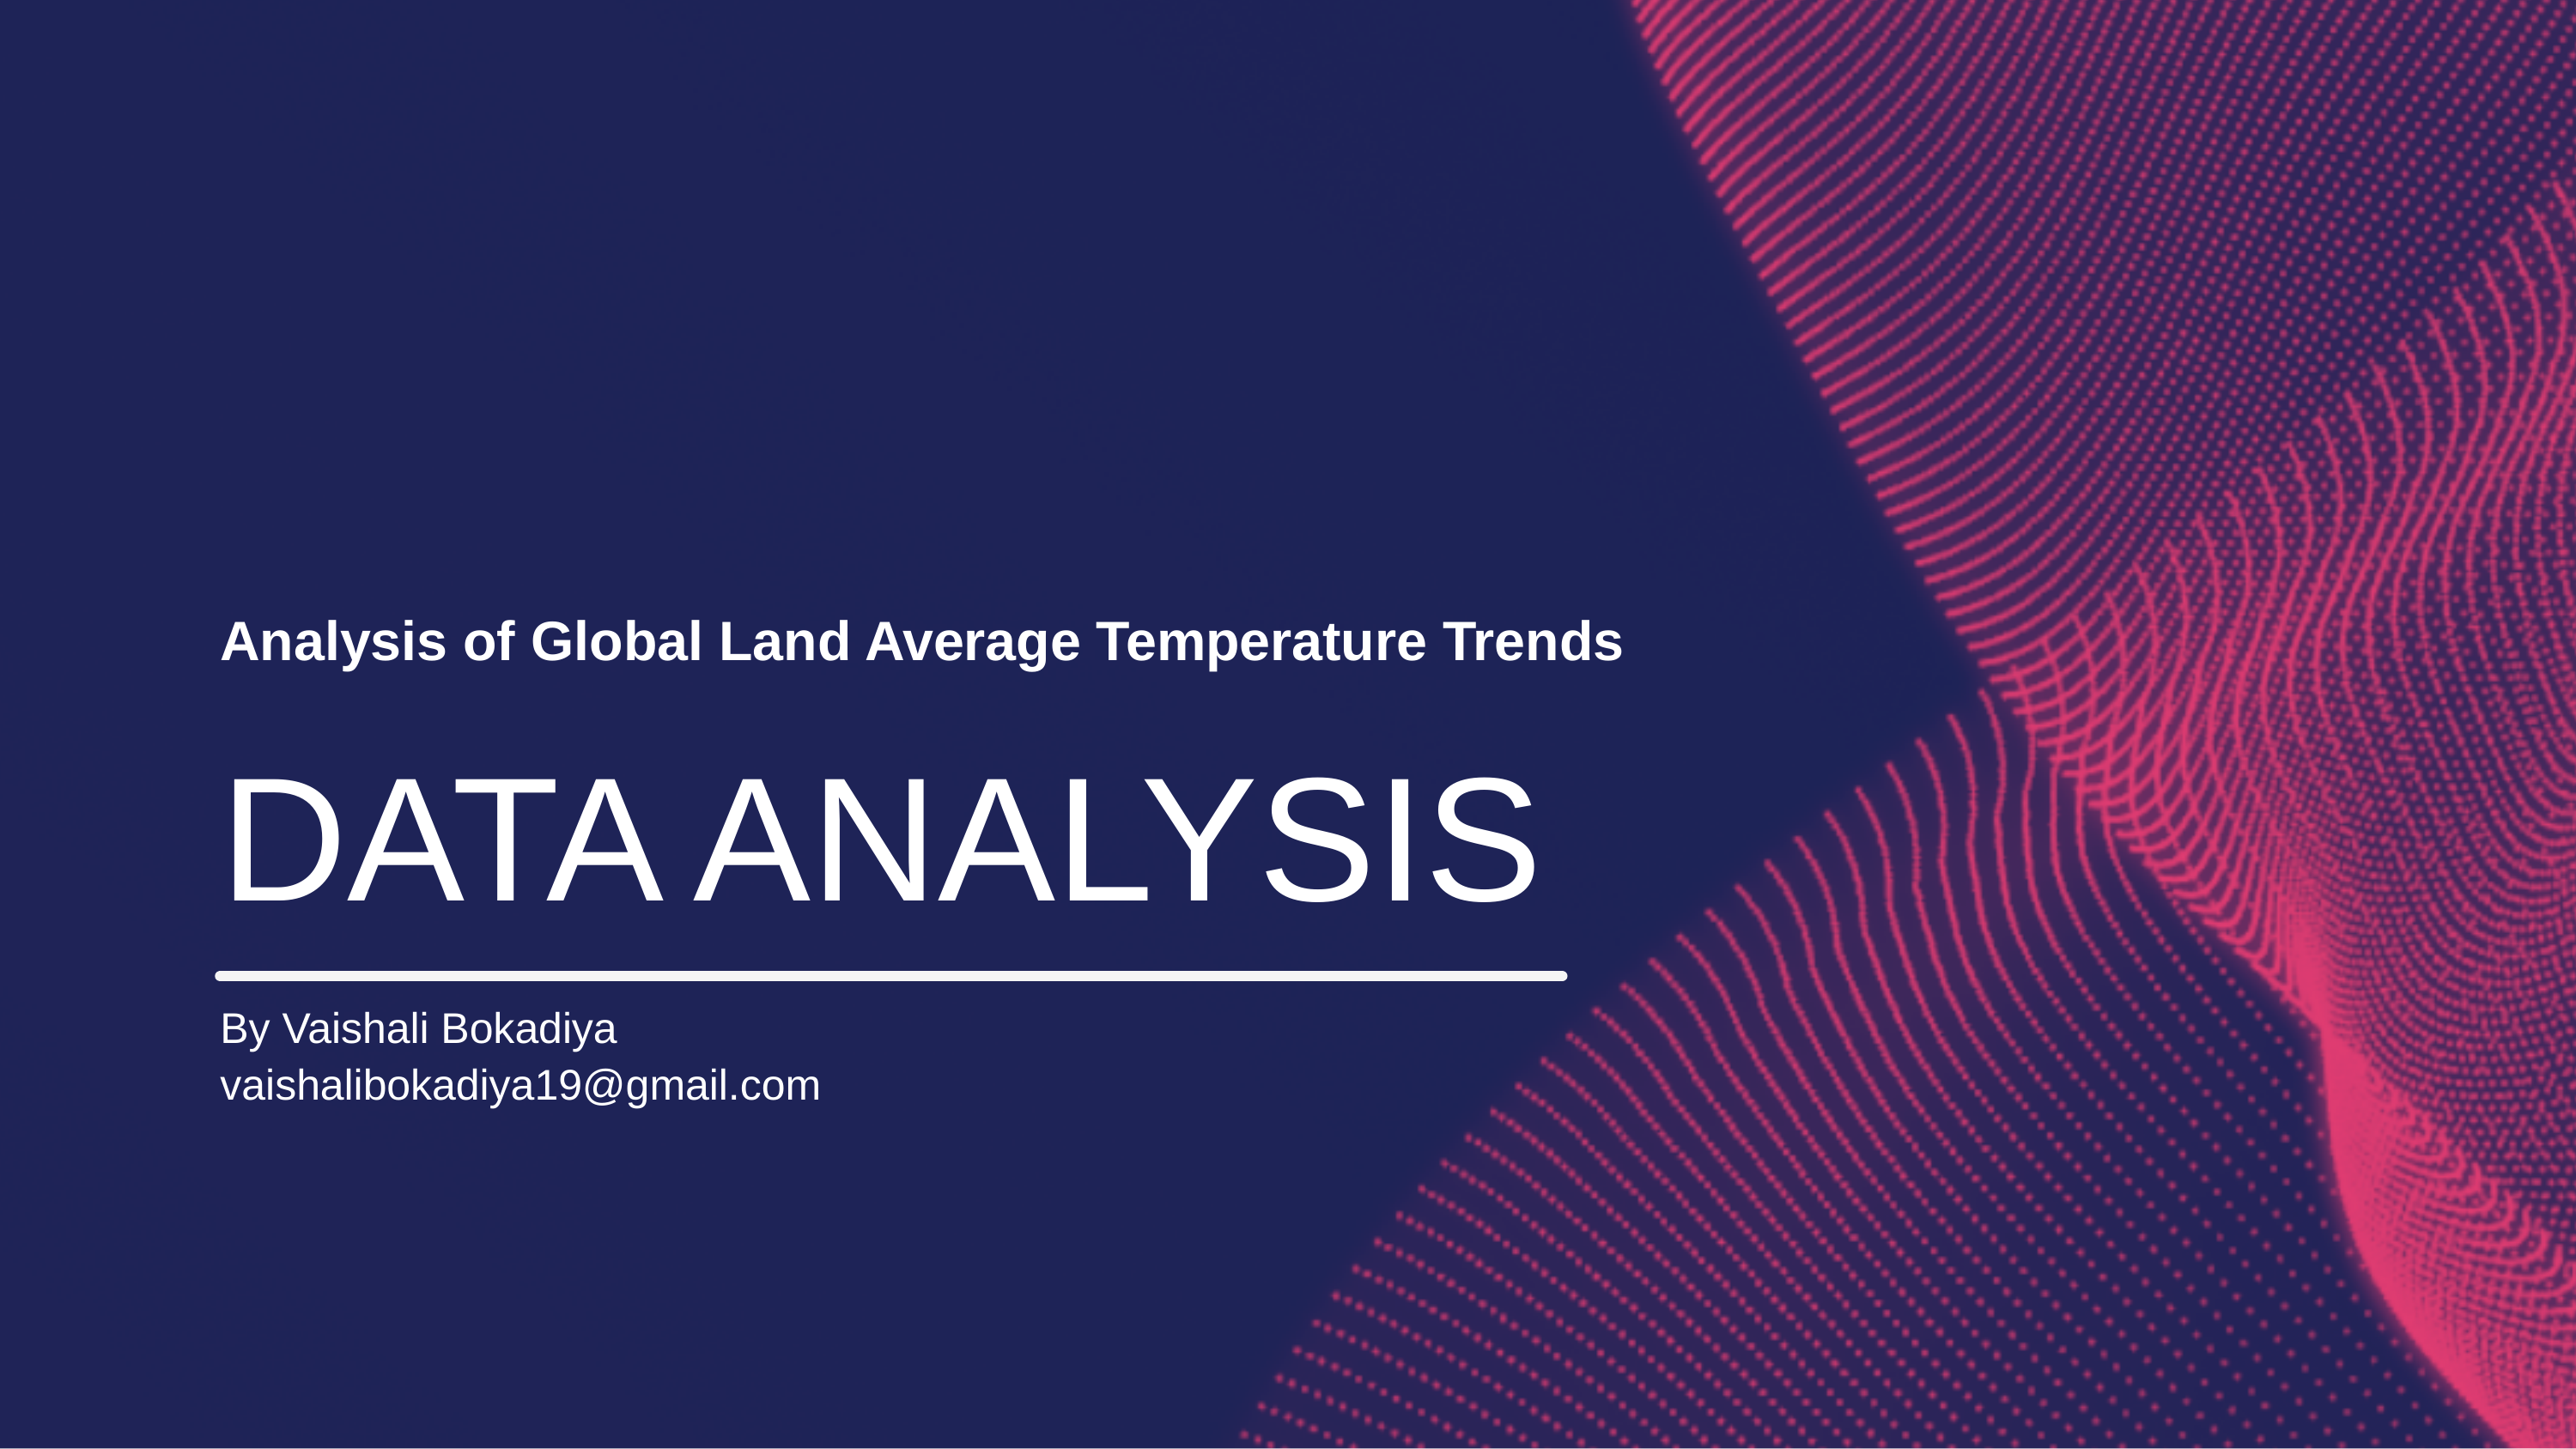

Analysis of Global Land Average Temperature Trends
DATA ANALYSIS
By Vaishali Bokadiya
vaishalibokadiya19@gmail.com